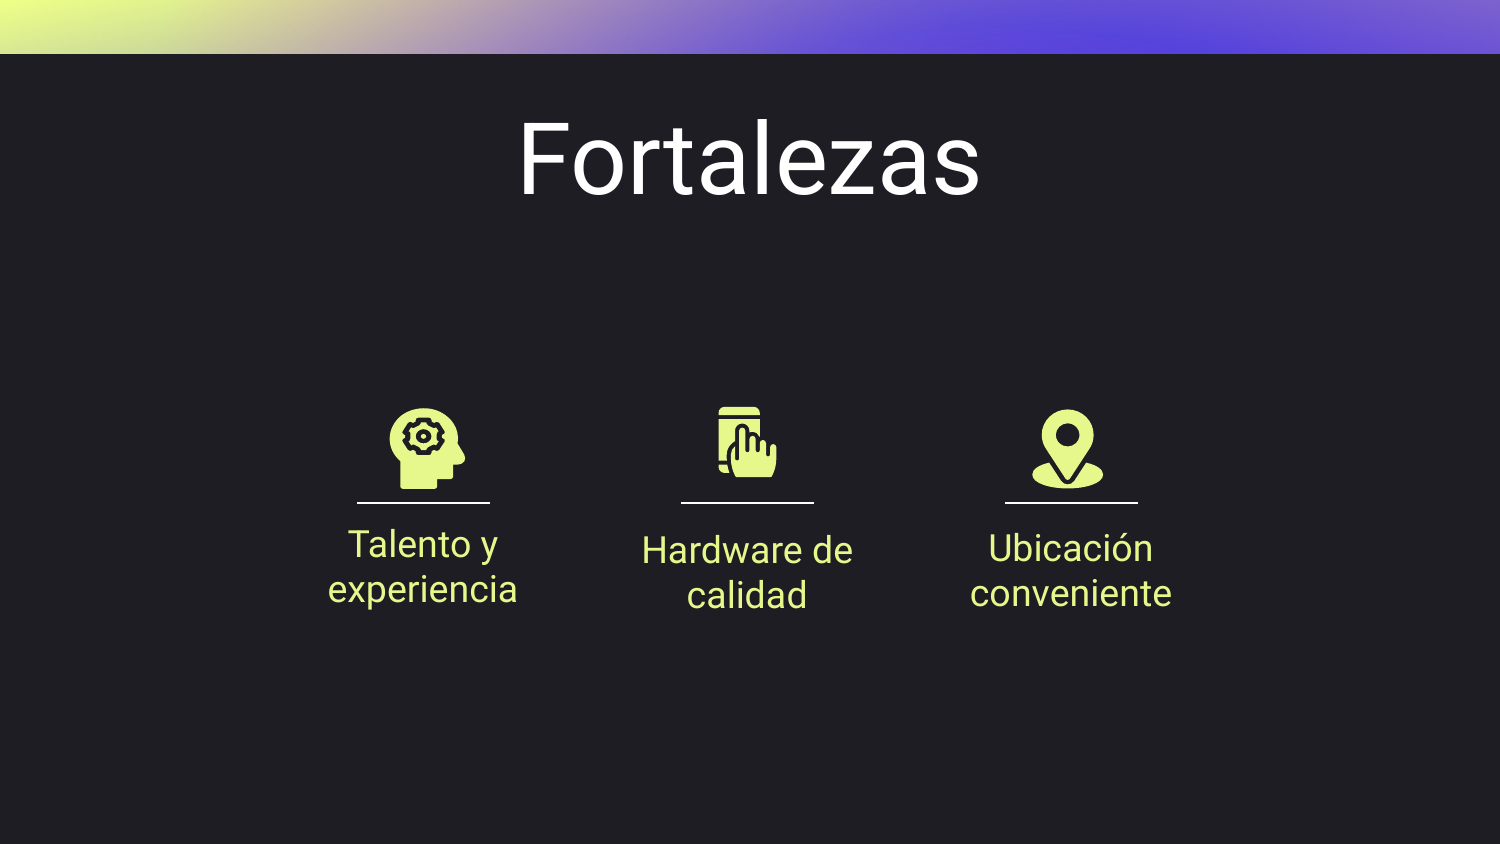

# Fortalezas

Ubicación conveniente
Hardware de calidad
Talento y experiencia